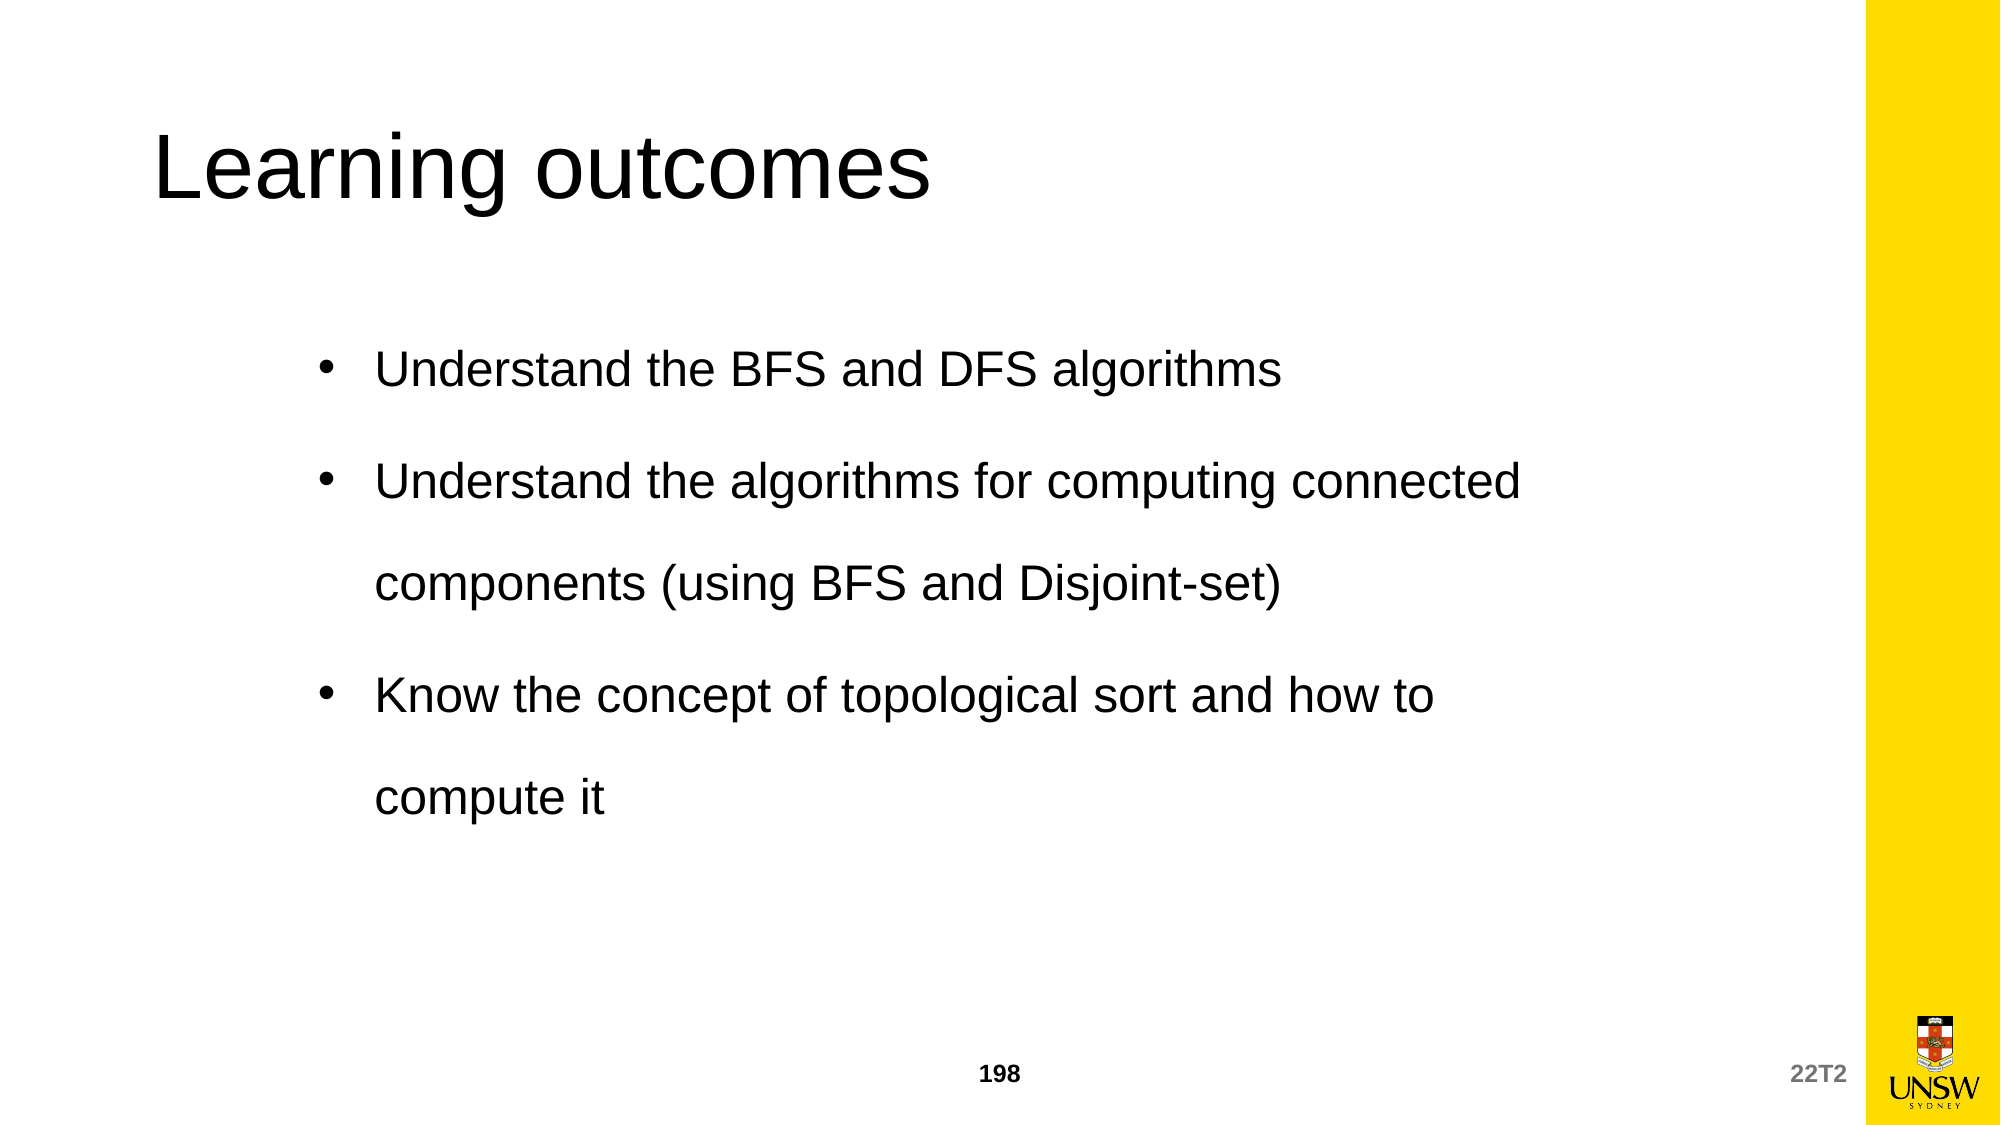

# Learning outcomes
Understand the BFS and DFS algorithms
Understand the algorithms for computing connected components (using BFS and Disjoint-set)
Know the concept of topological sort and how to compute it
198
22T2